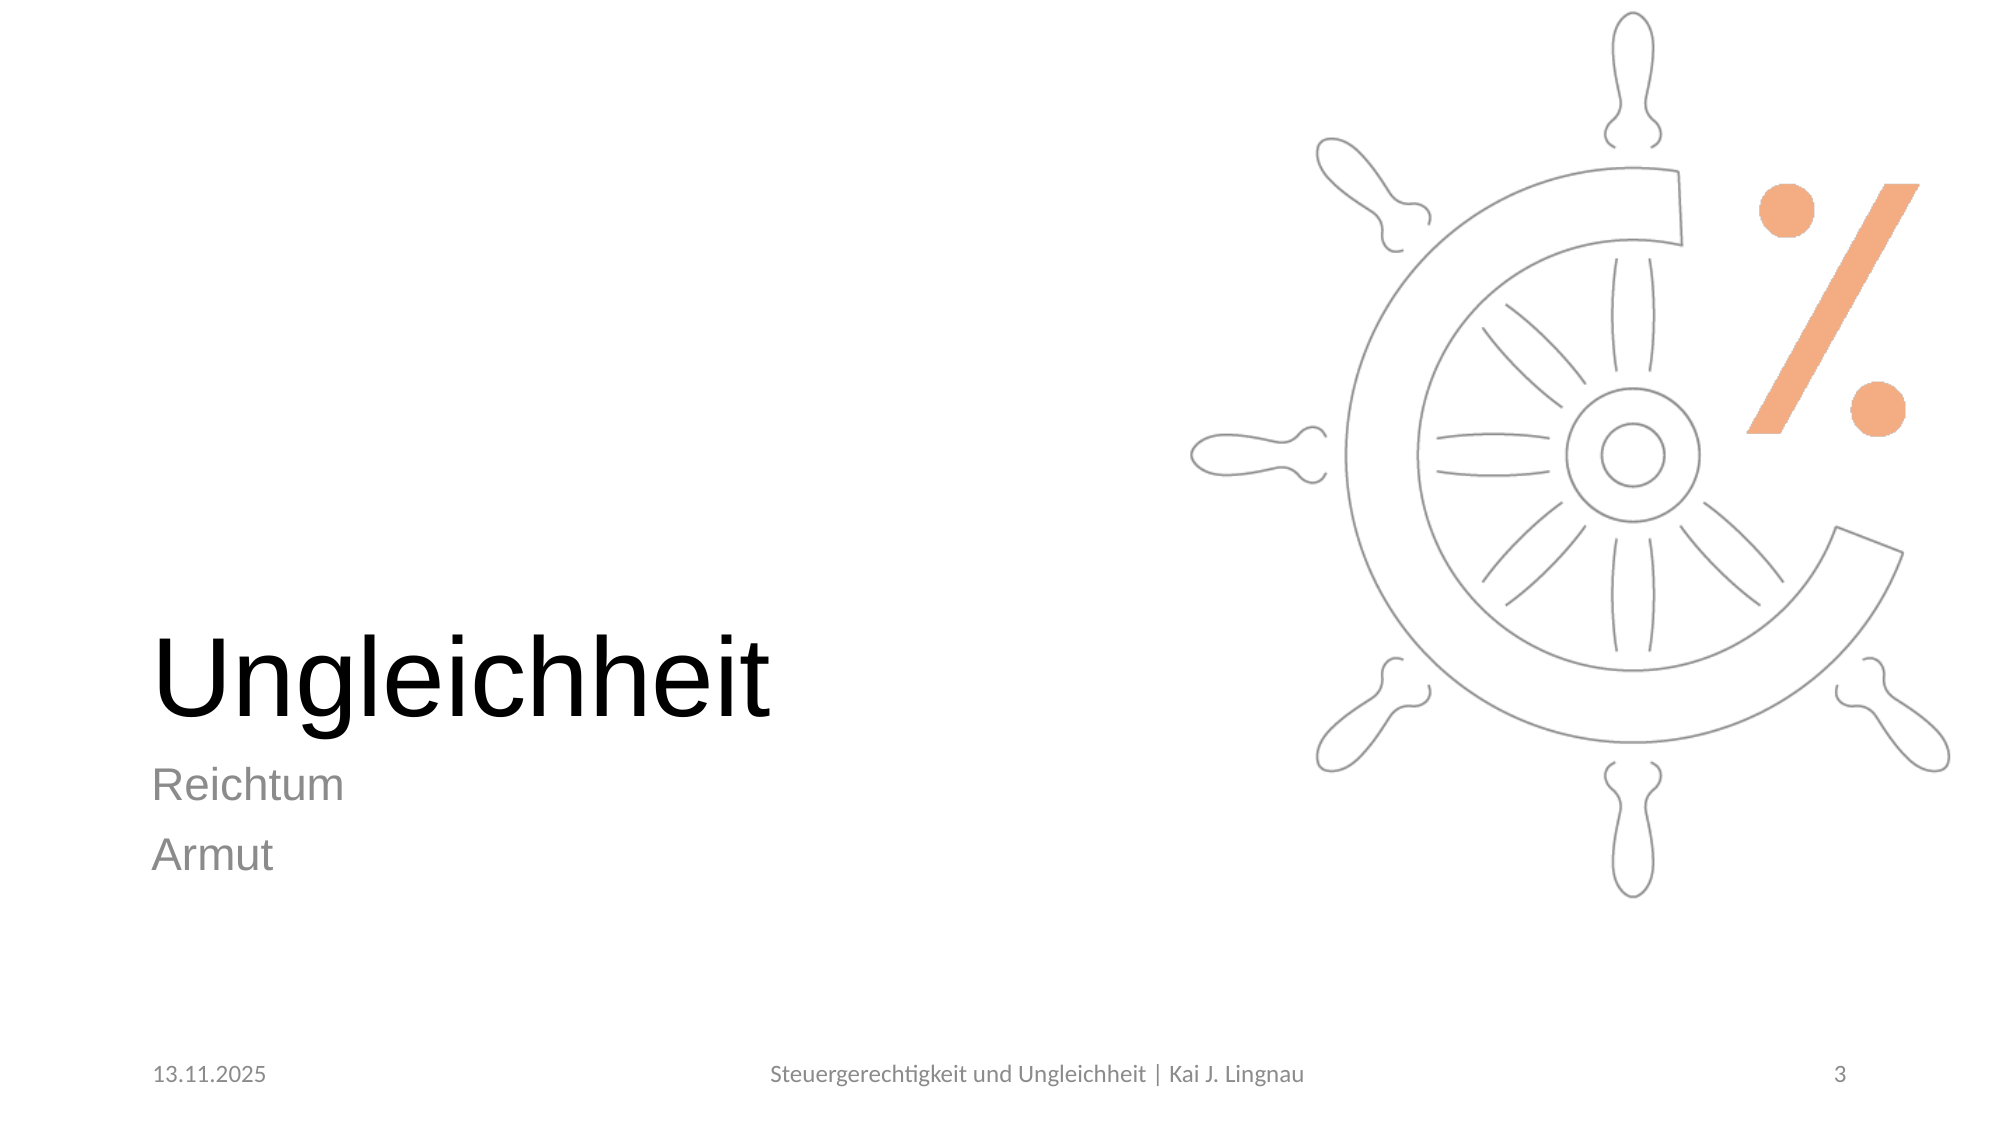

# Ungleichheit
Reichtum
Armut
13.11.2025
Steuergerechtigkeit und Ungleichheit | Kai J. Lingnau
3